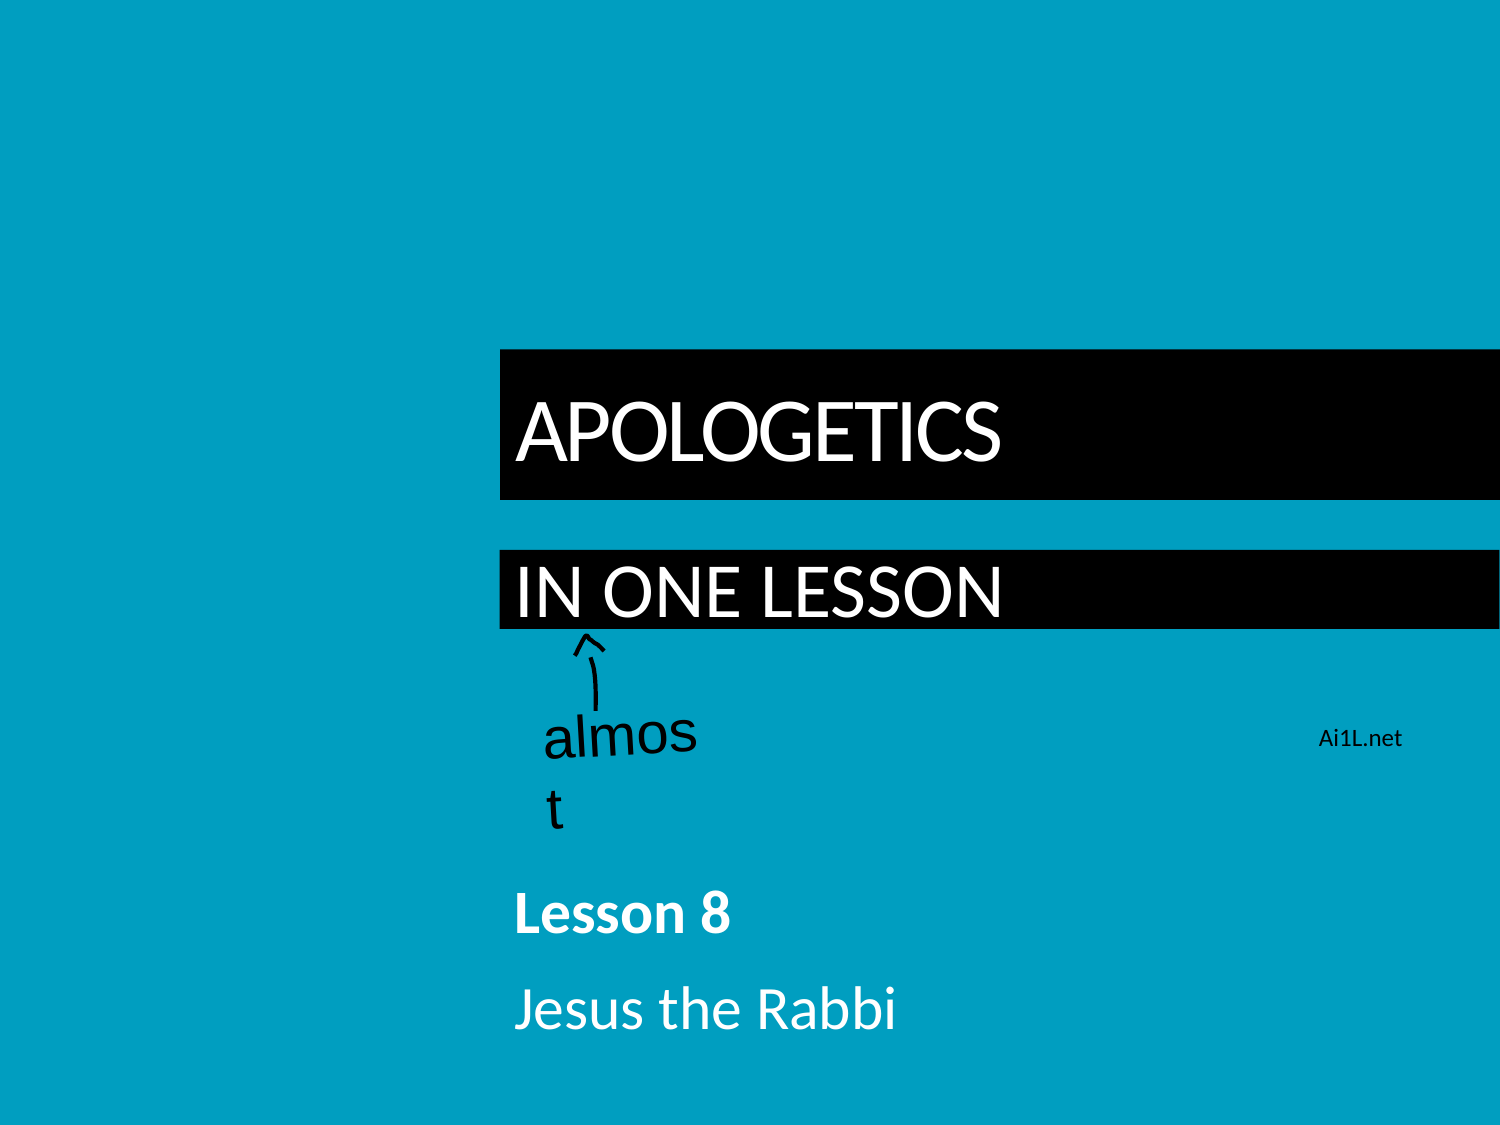

# APOLOGETICS
IN ONE LESSON

almost

Ai1L.net
Lesson 8
Jesus the Rabbi